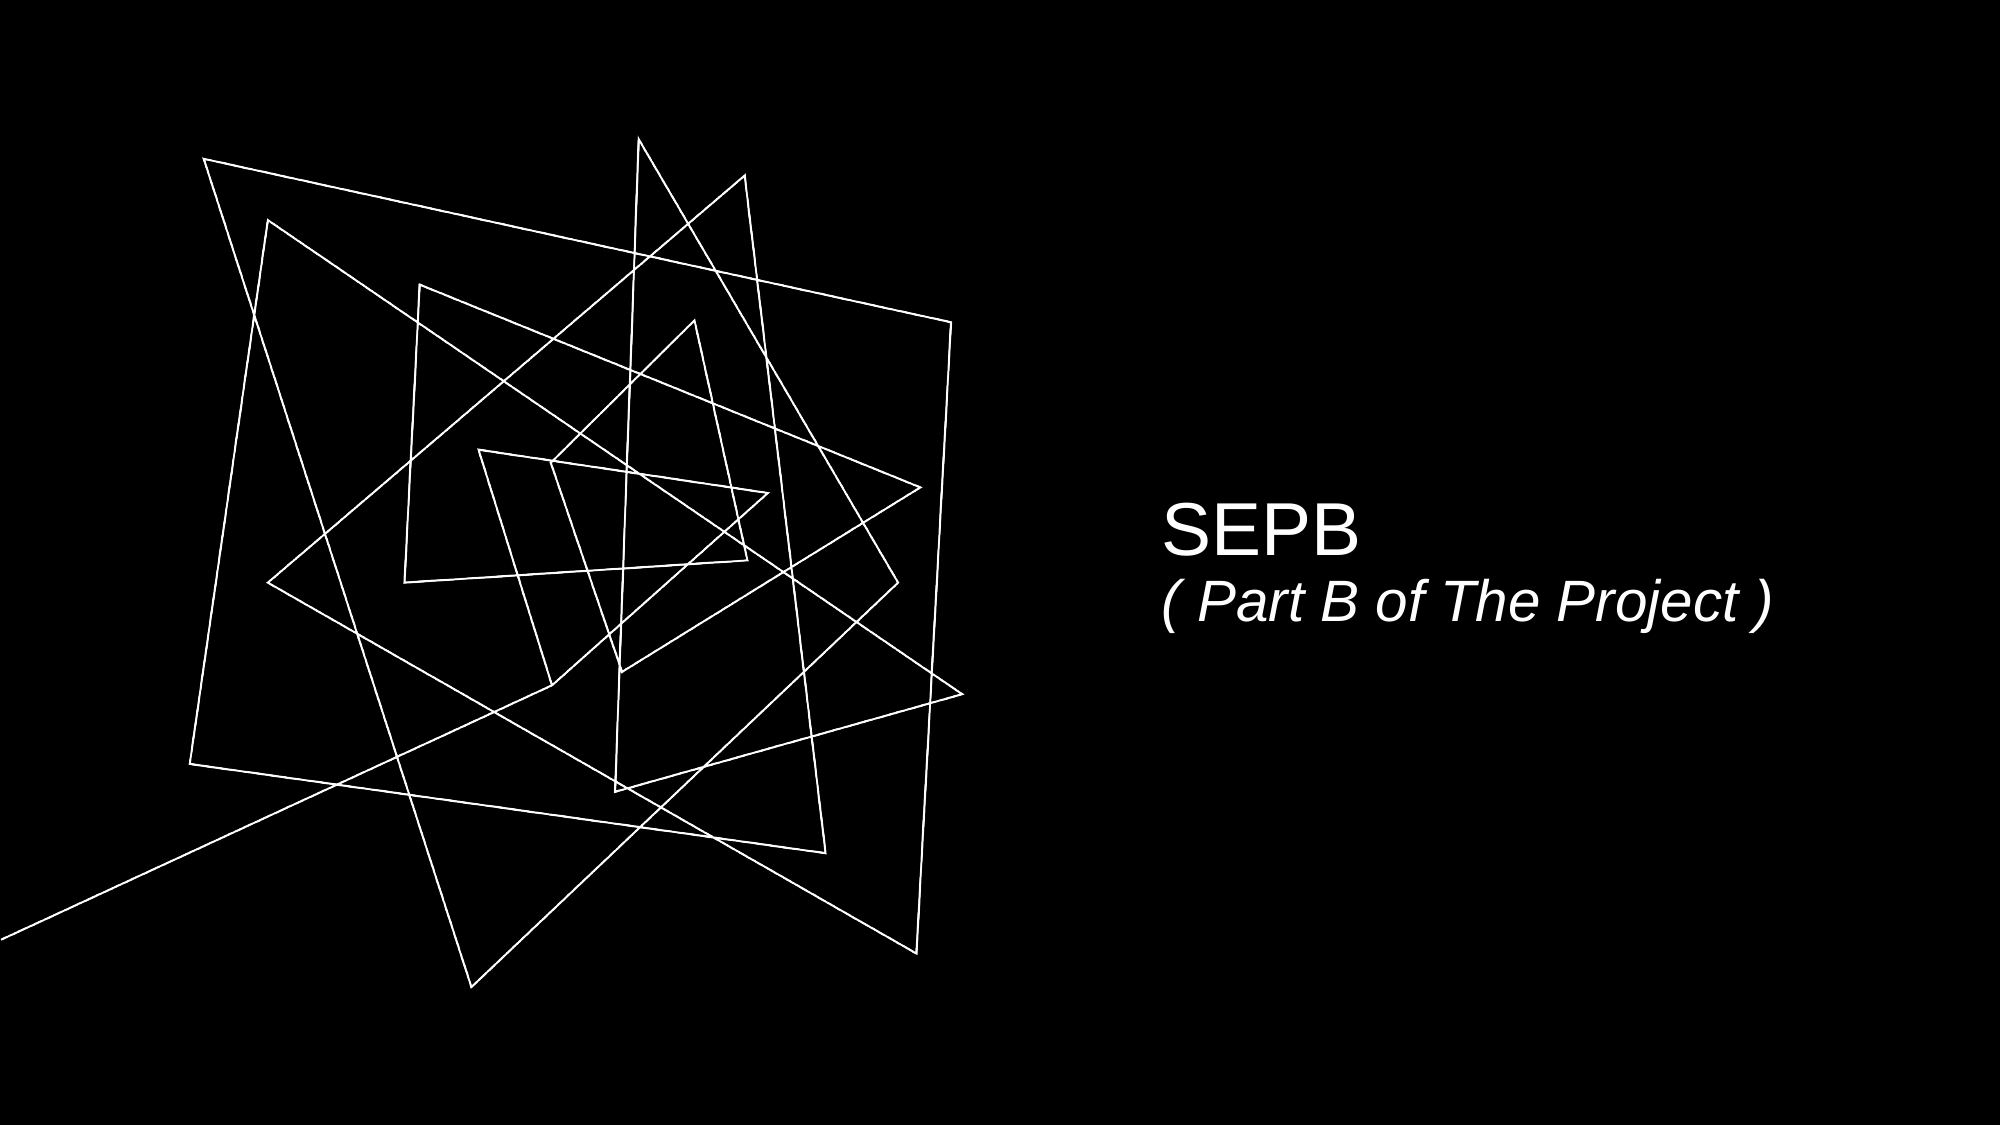

# SEPB ( Part B of The Project )